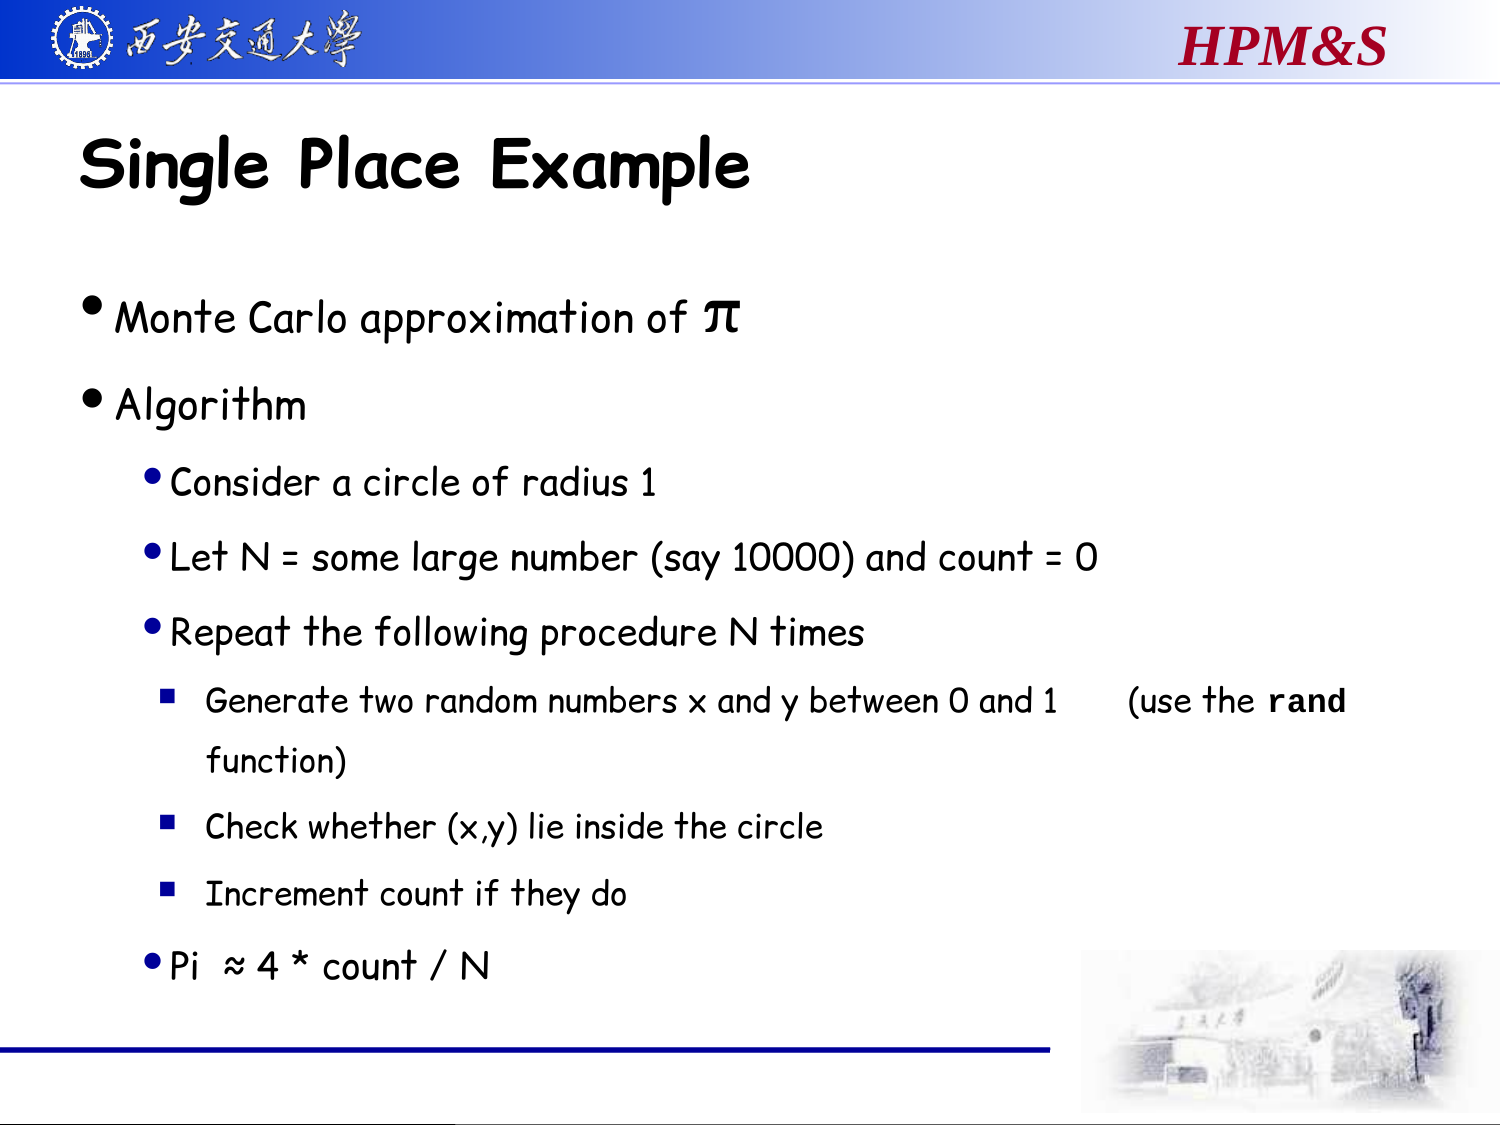

# Single Place Example
Monte Carlo approximation of π
Algorithm
Consider a circle of radius 1
Let N = some large number (say 10000) and count = 0
Repeat the following procedure N times
Generate two random numbers x and y between 0 and 1       (use the rand function)
Check whether (x,y) lie inside the circle
Increment count if they do
Pi  ≈ 4 * count / N